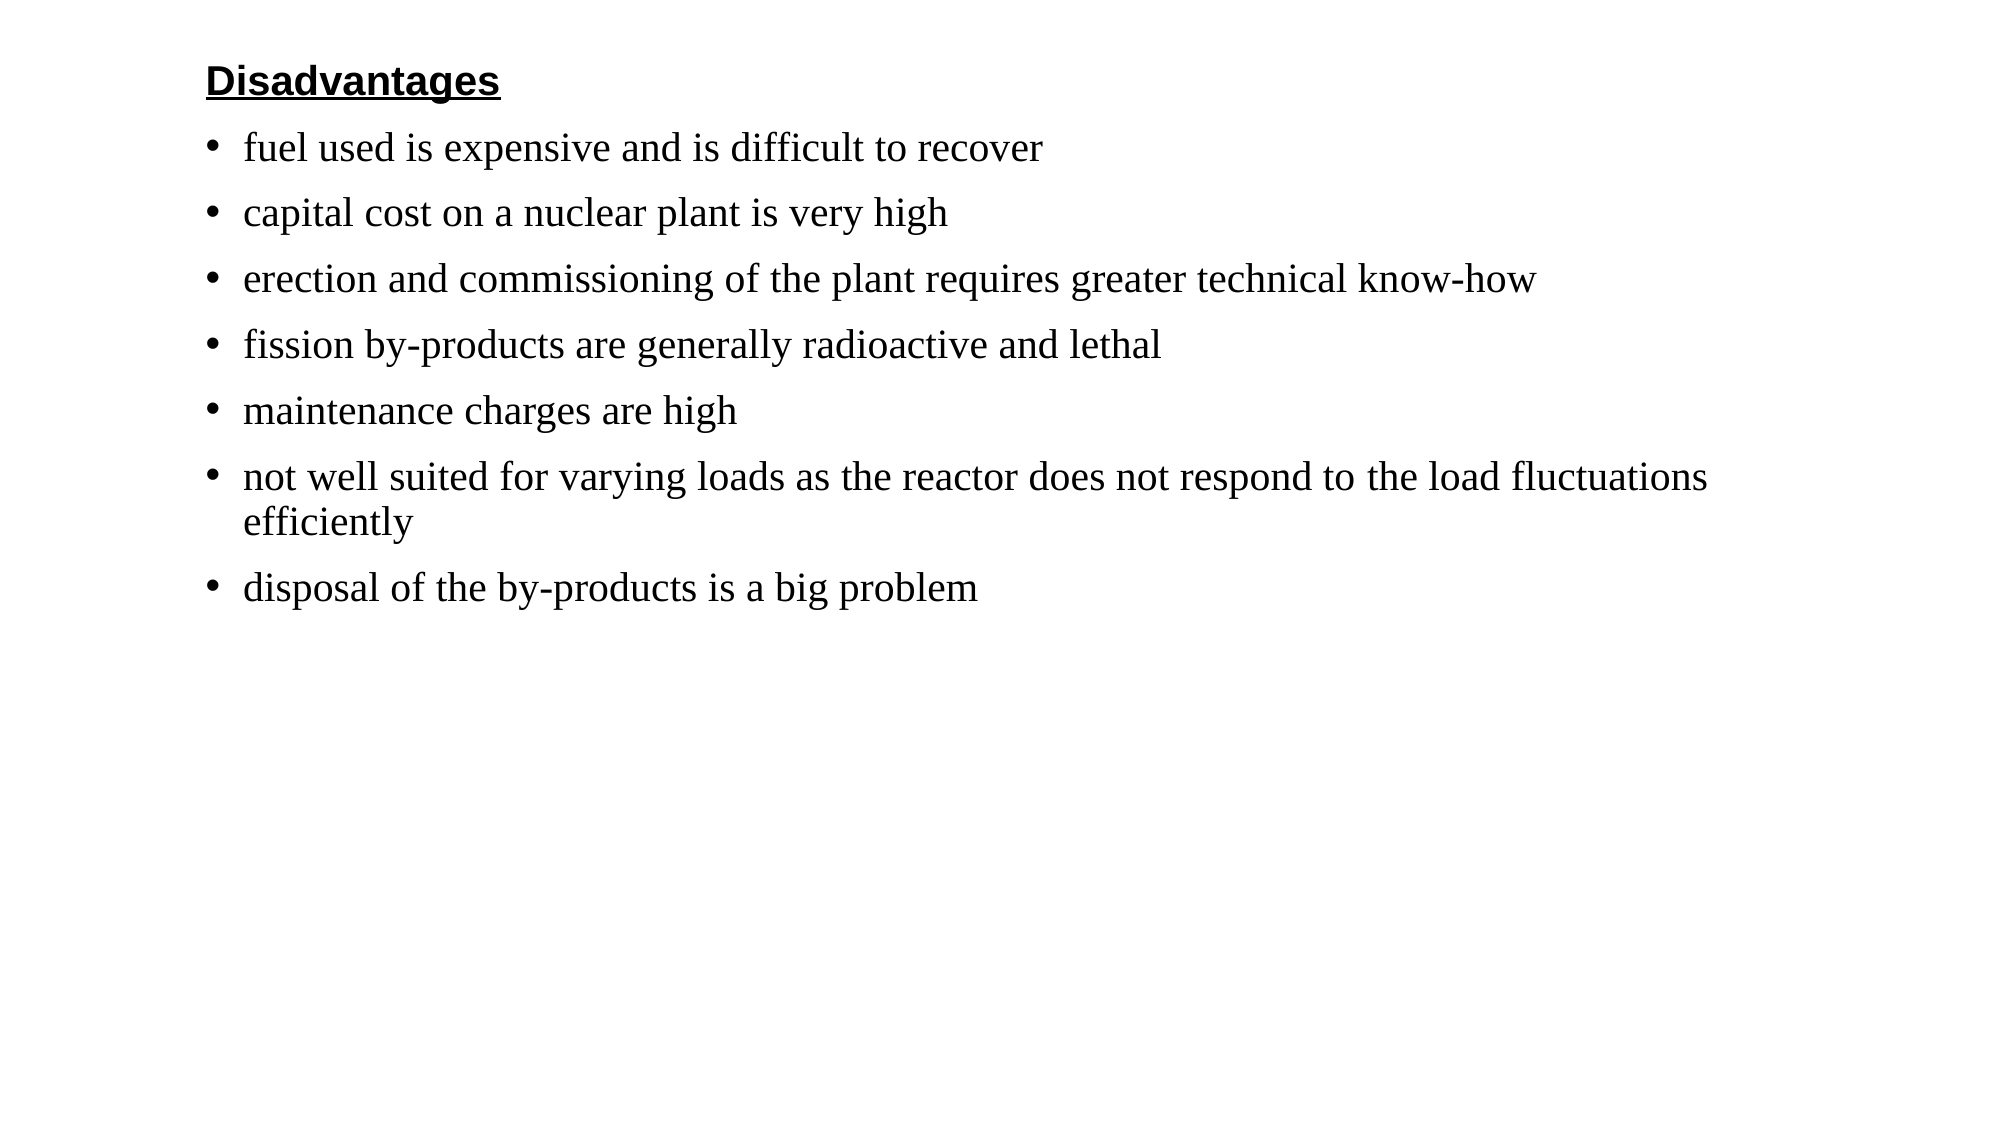

Disadvantages
fuel used is expensive and is difficult to recover
capital cost on a nuclear plant is very high
erection and commissioning of the plant requires greater technical know-how
fission by-products are generally radioactive and lethal
maintenance charges are high
not well suited for varying loads as the reactor does not respond to the load fluctuations efficiently
disposal of the by-products is a big problem